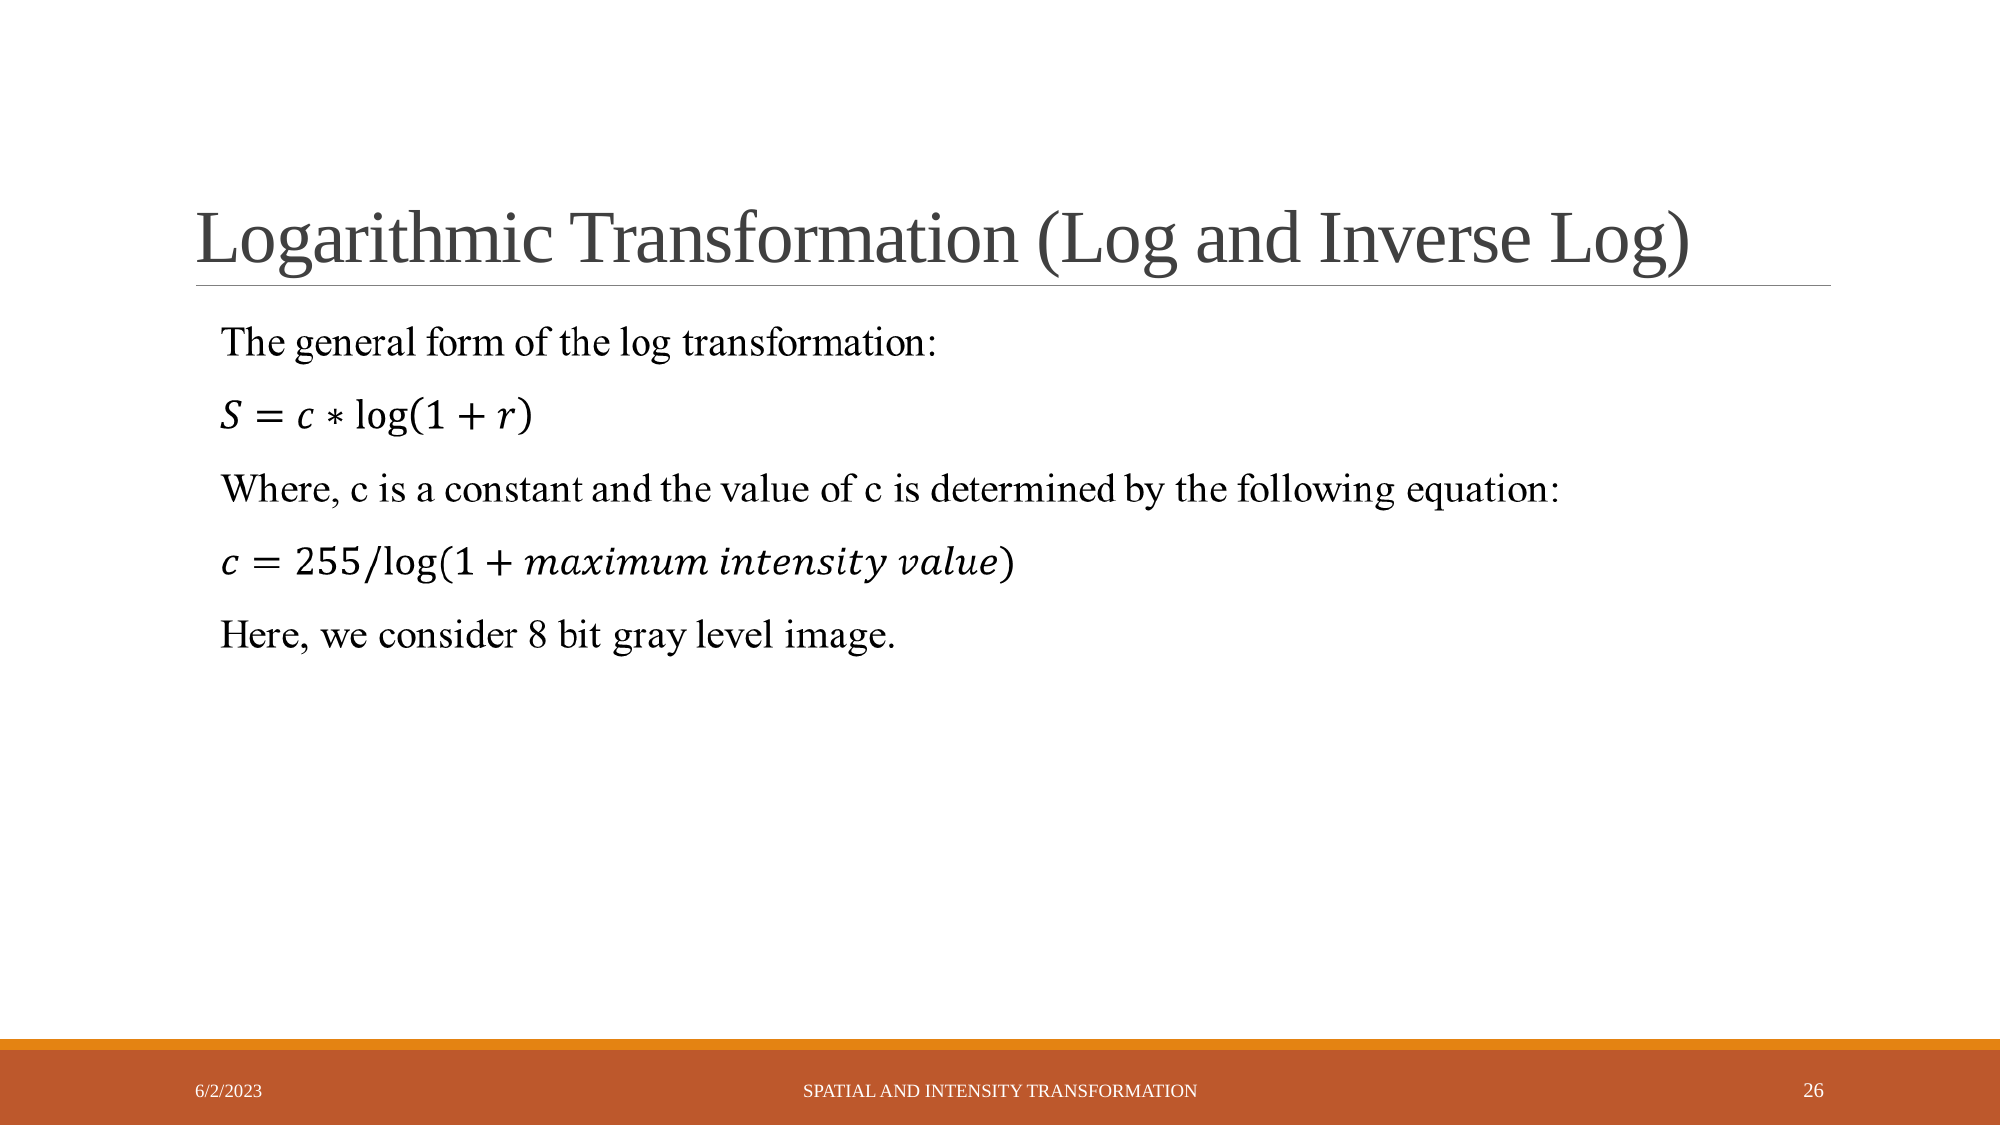

# Logarithmic Transformation (Log and Inverse Log)

6/2/2023
Spatial and Intensity Transformation
26